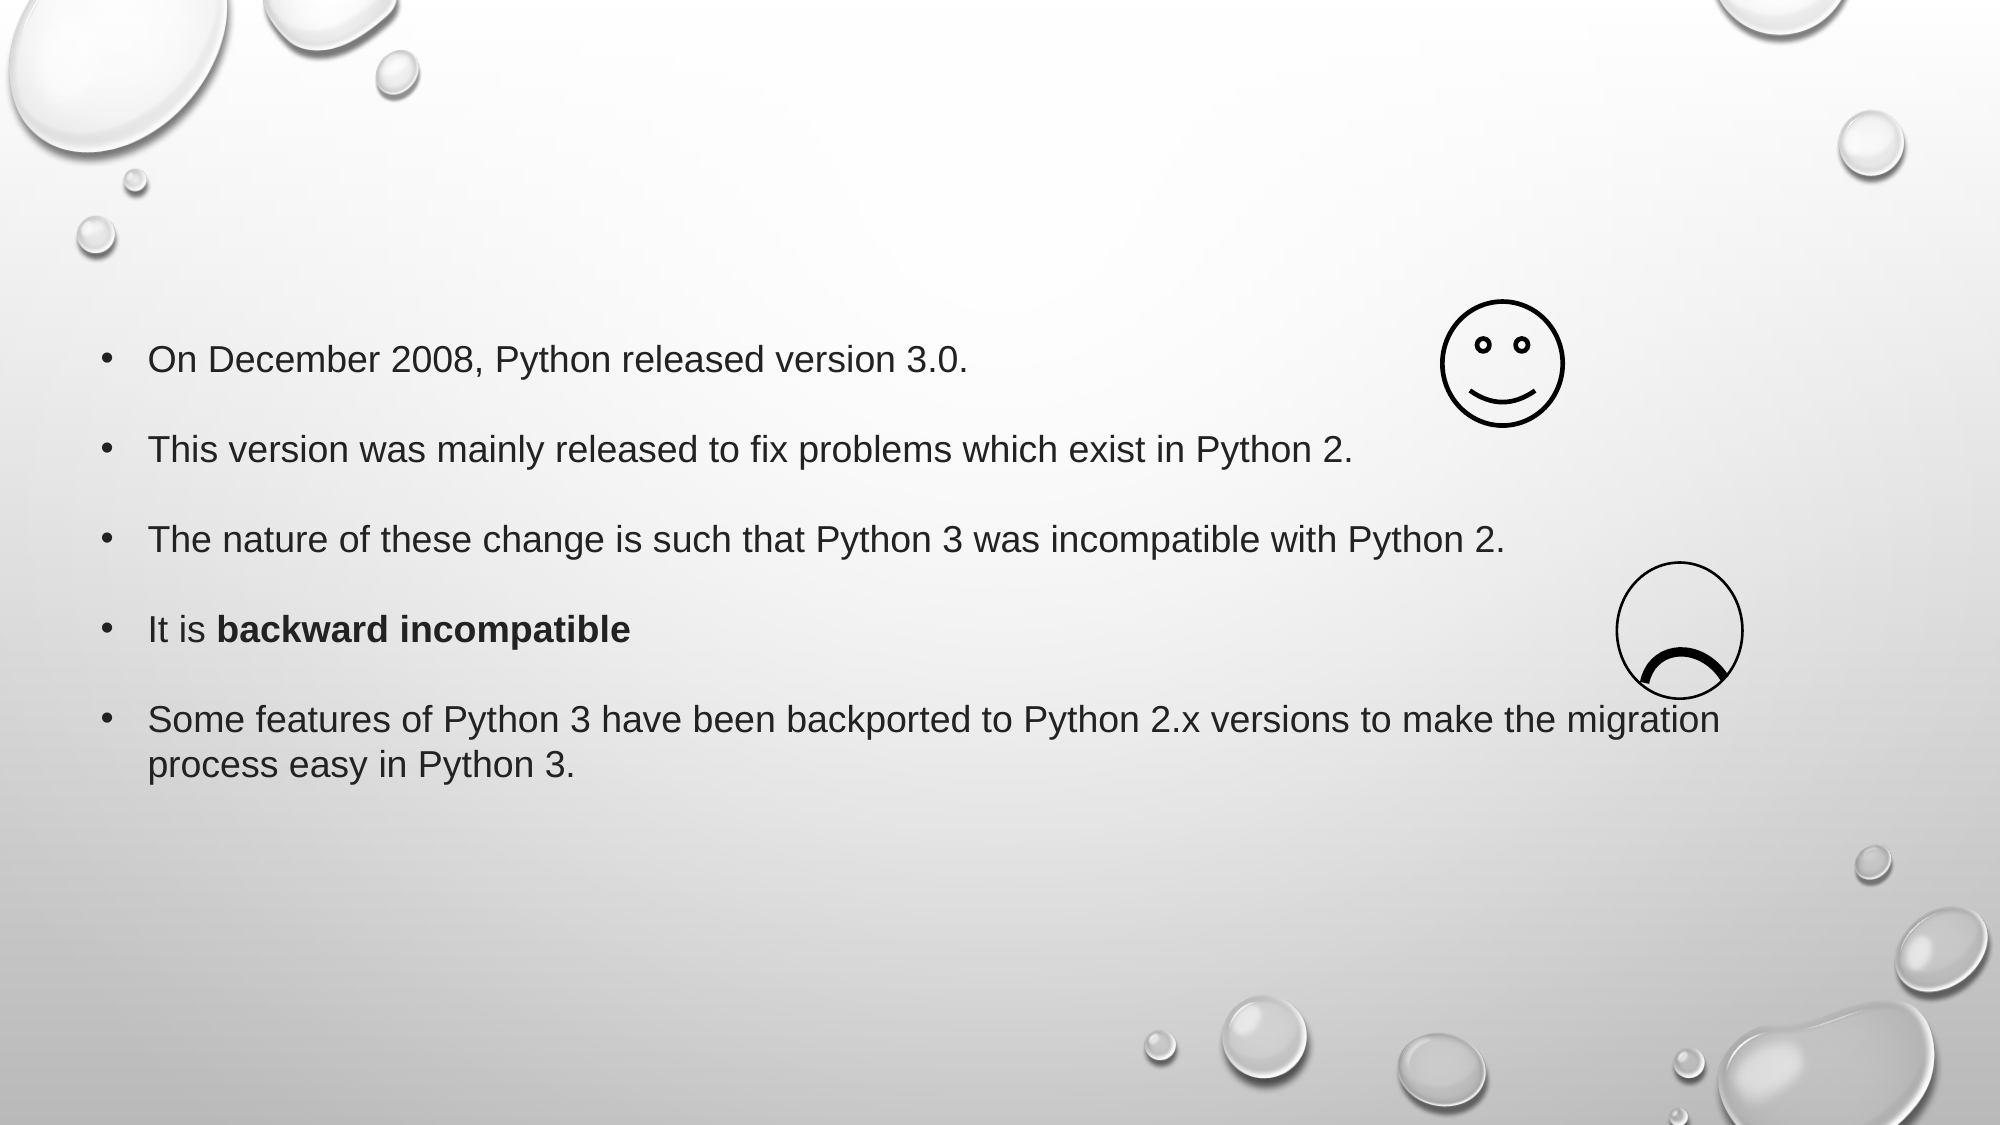

On December 2008, Python released version 3.0.

This version was mainly released to fix problems which exist in Python 2.

The nature of these change is such that Python 3 was incompatible with Python 2.

It is backward incompatible

Some features of Python 3 have been backported to Python 2.x versions to make the migration process easy in Python 3.